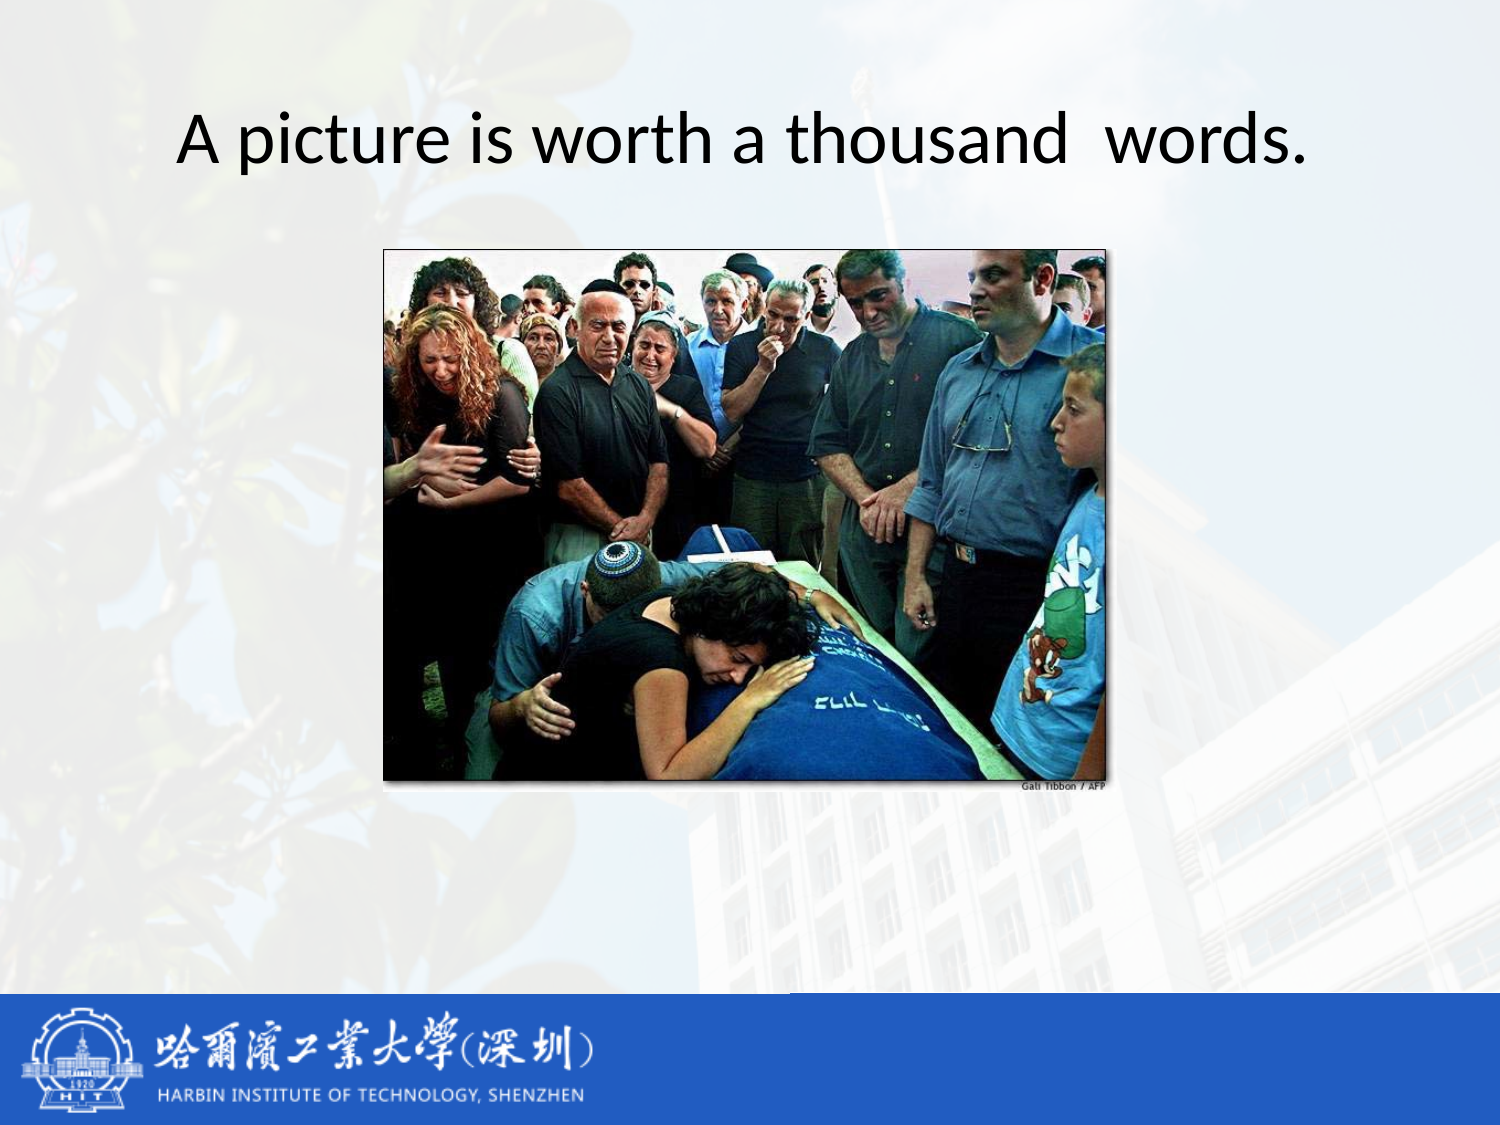

# A picture is worth a thousand  words.